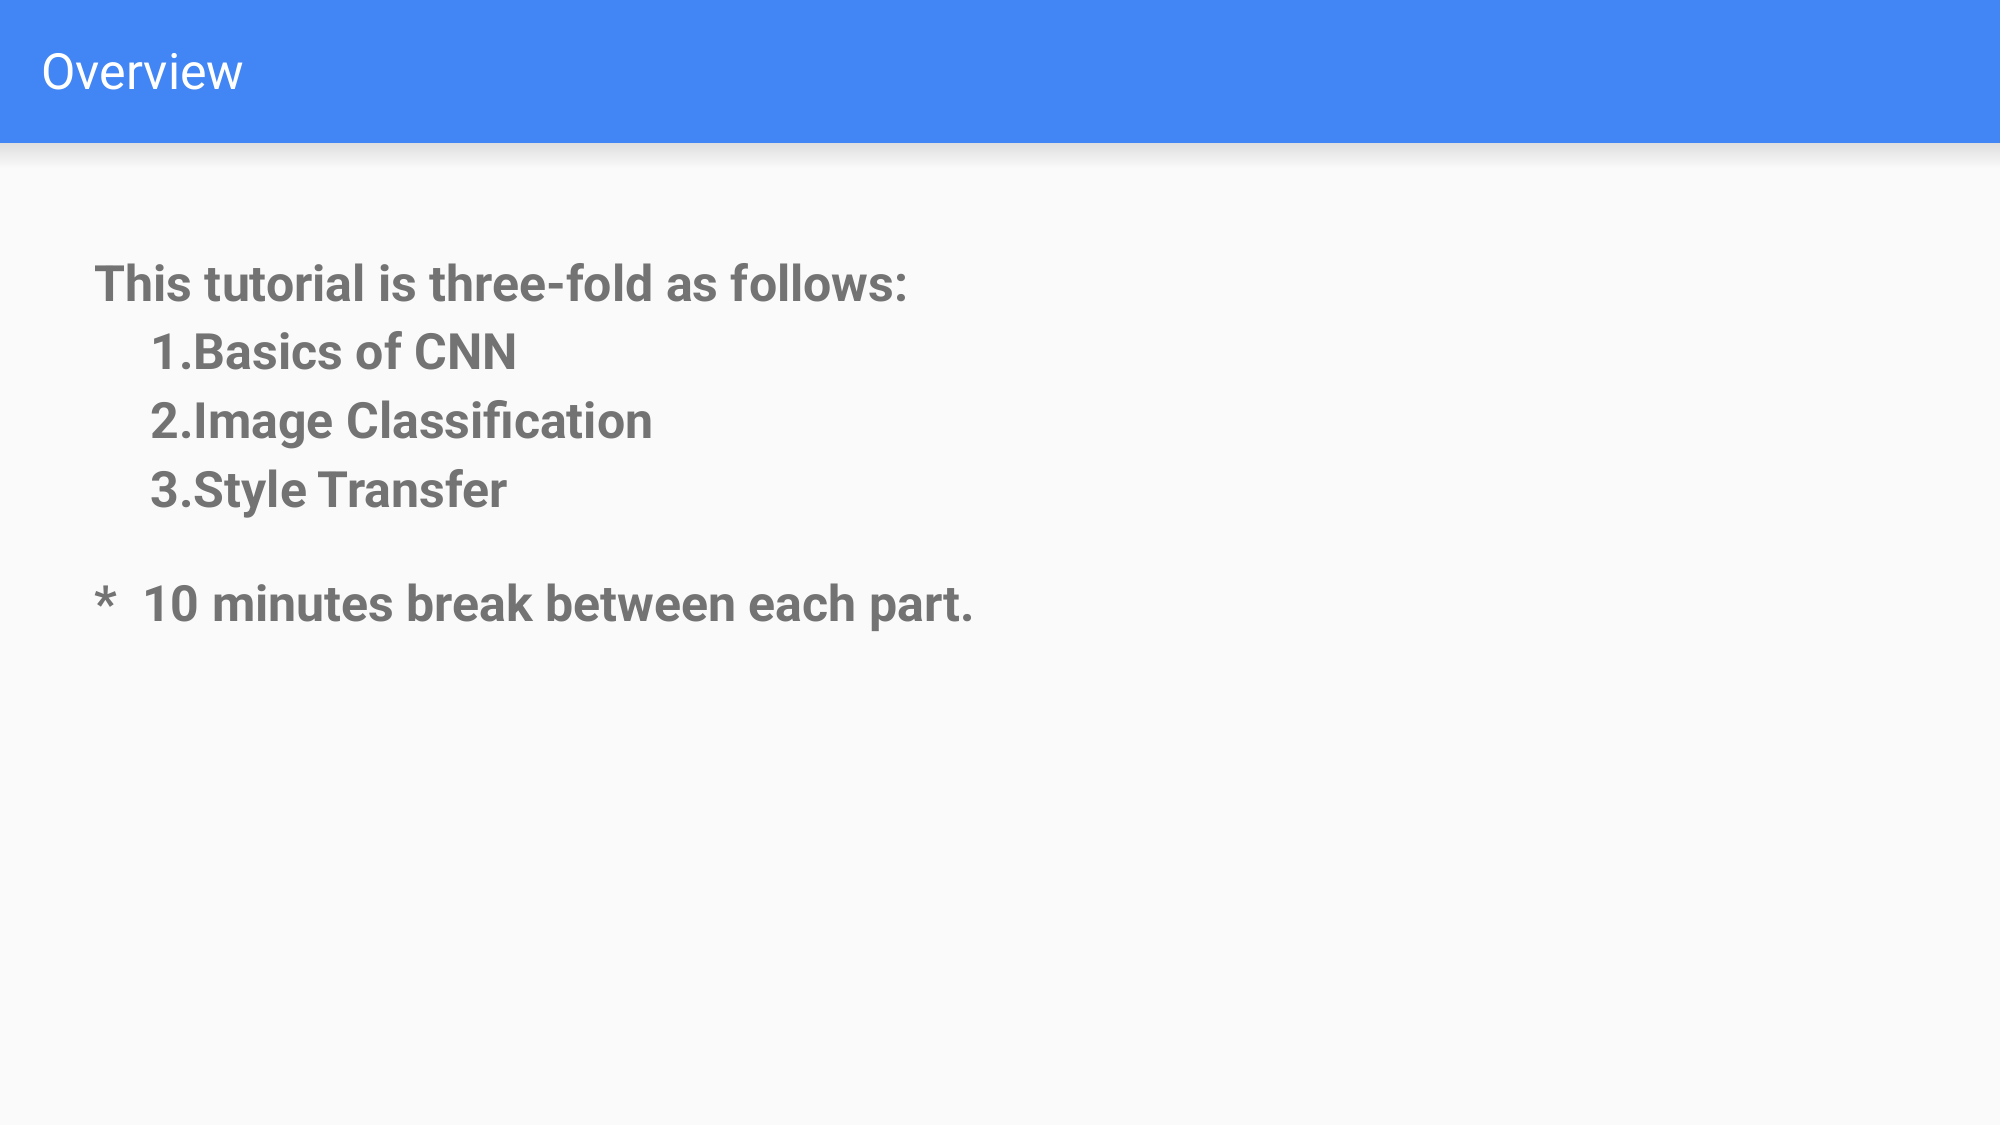

# Overview
This tutorial is three-fold as follows:
Basics of CNN
Image Classification
Style Transfer
*  10 minutes break between each part.